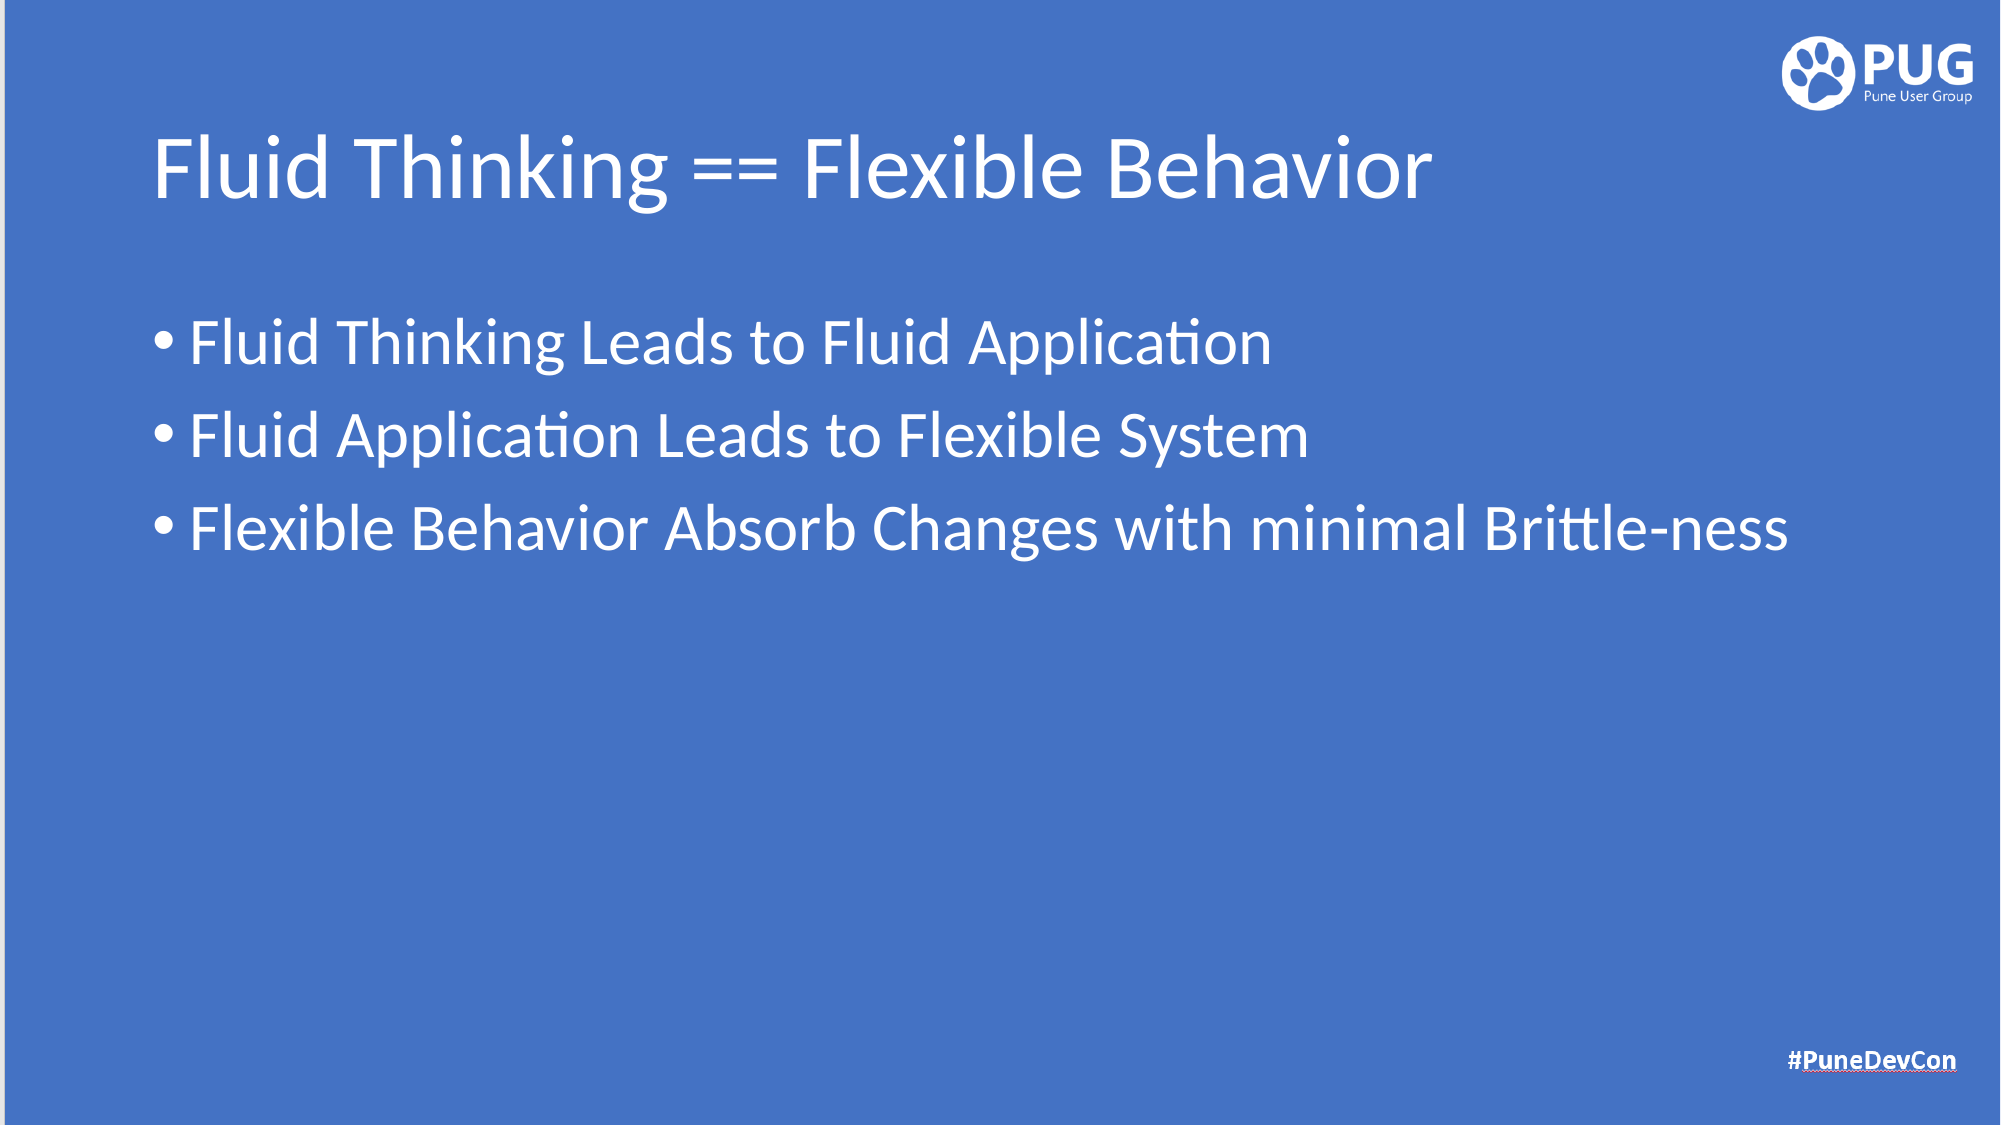

# Fluid Thinking == Flexible Behavior
Fluid Thinking Leads to Fluid Application
Fluid Application Leads to Flexible System
Flexible Behavior Absorb Changes with minimal Brittle-ness